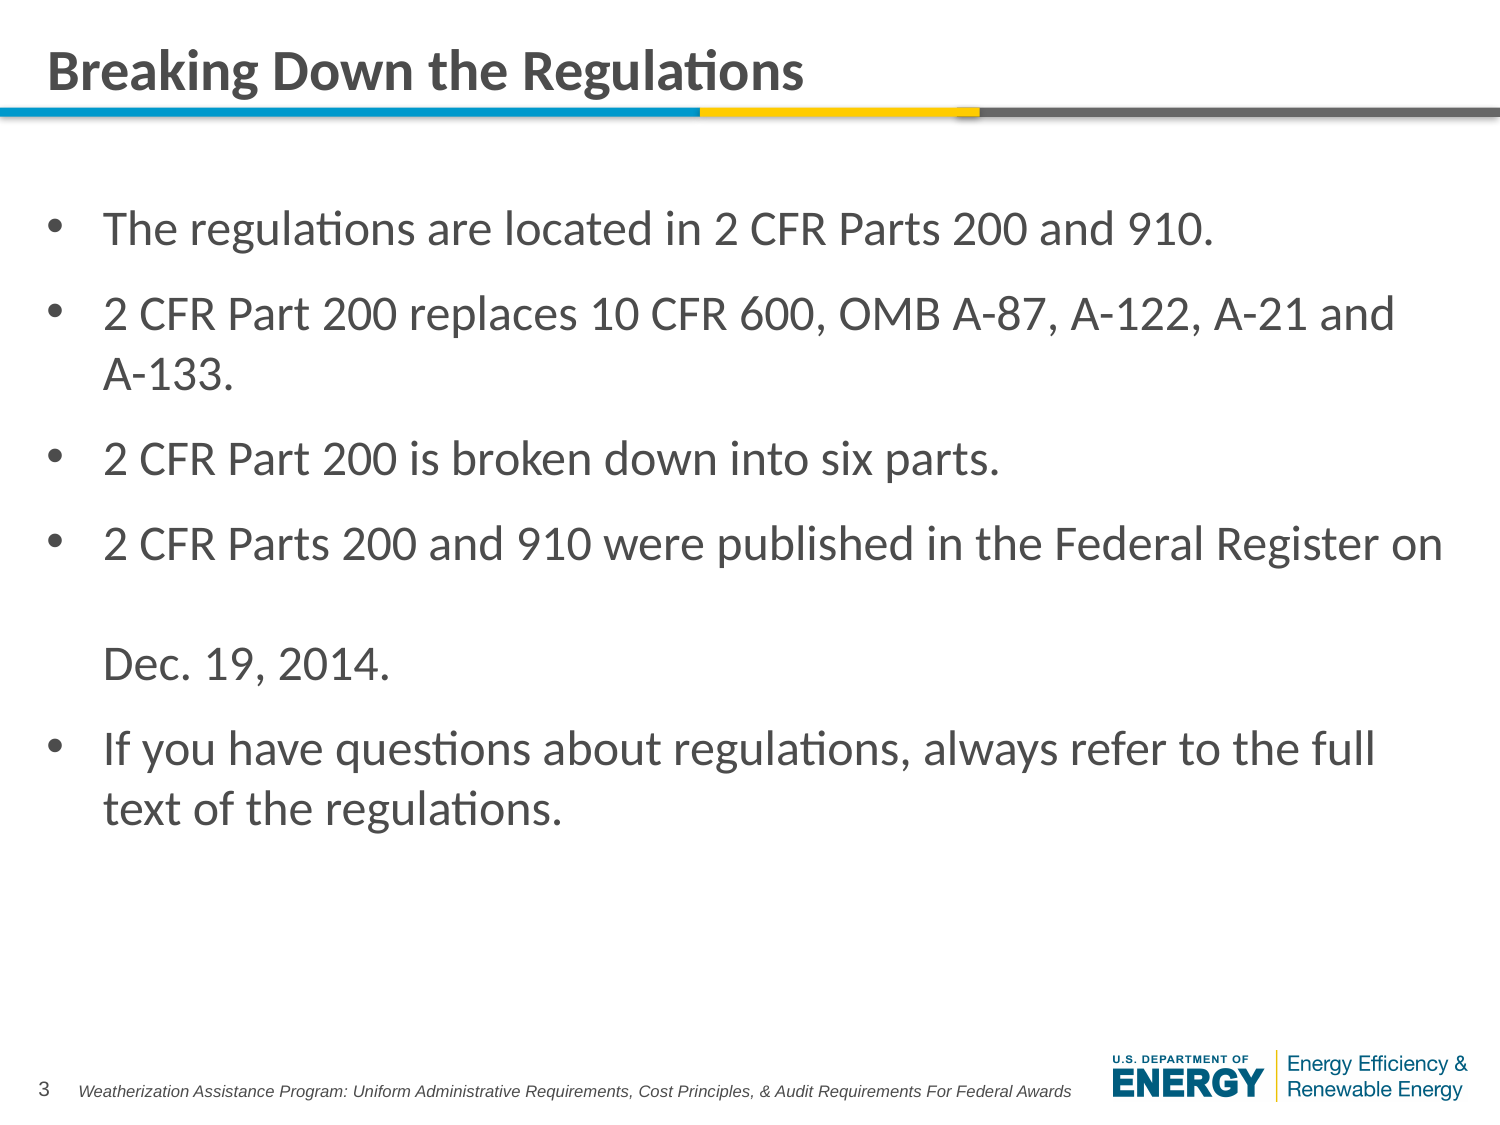

# Breaking Down the Regulations
The regulations are located in 2 CFR Parts 200 and 910.
2 CFR Part 200 replaces 10 CFR 600, OMB A-87, A-122, A-21 and A-133.
2 CFR Part 200 is broken down into six parts.
2 CFR Parts 200 and 910 were published in the Federal Register on
Dec. 19, 2014.
If you have questions about regulations, always refer to the full text of the regulations.